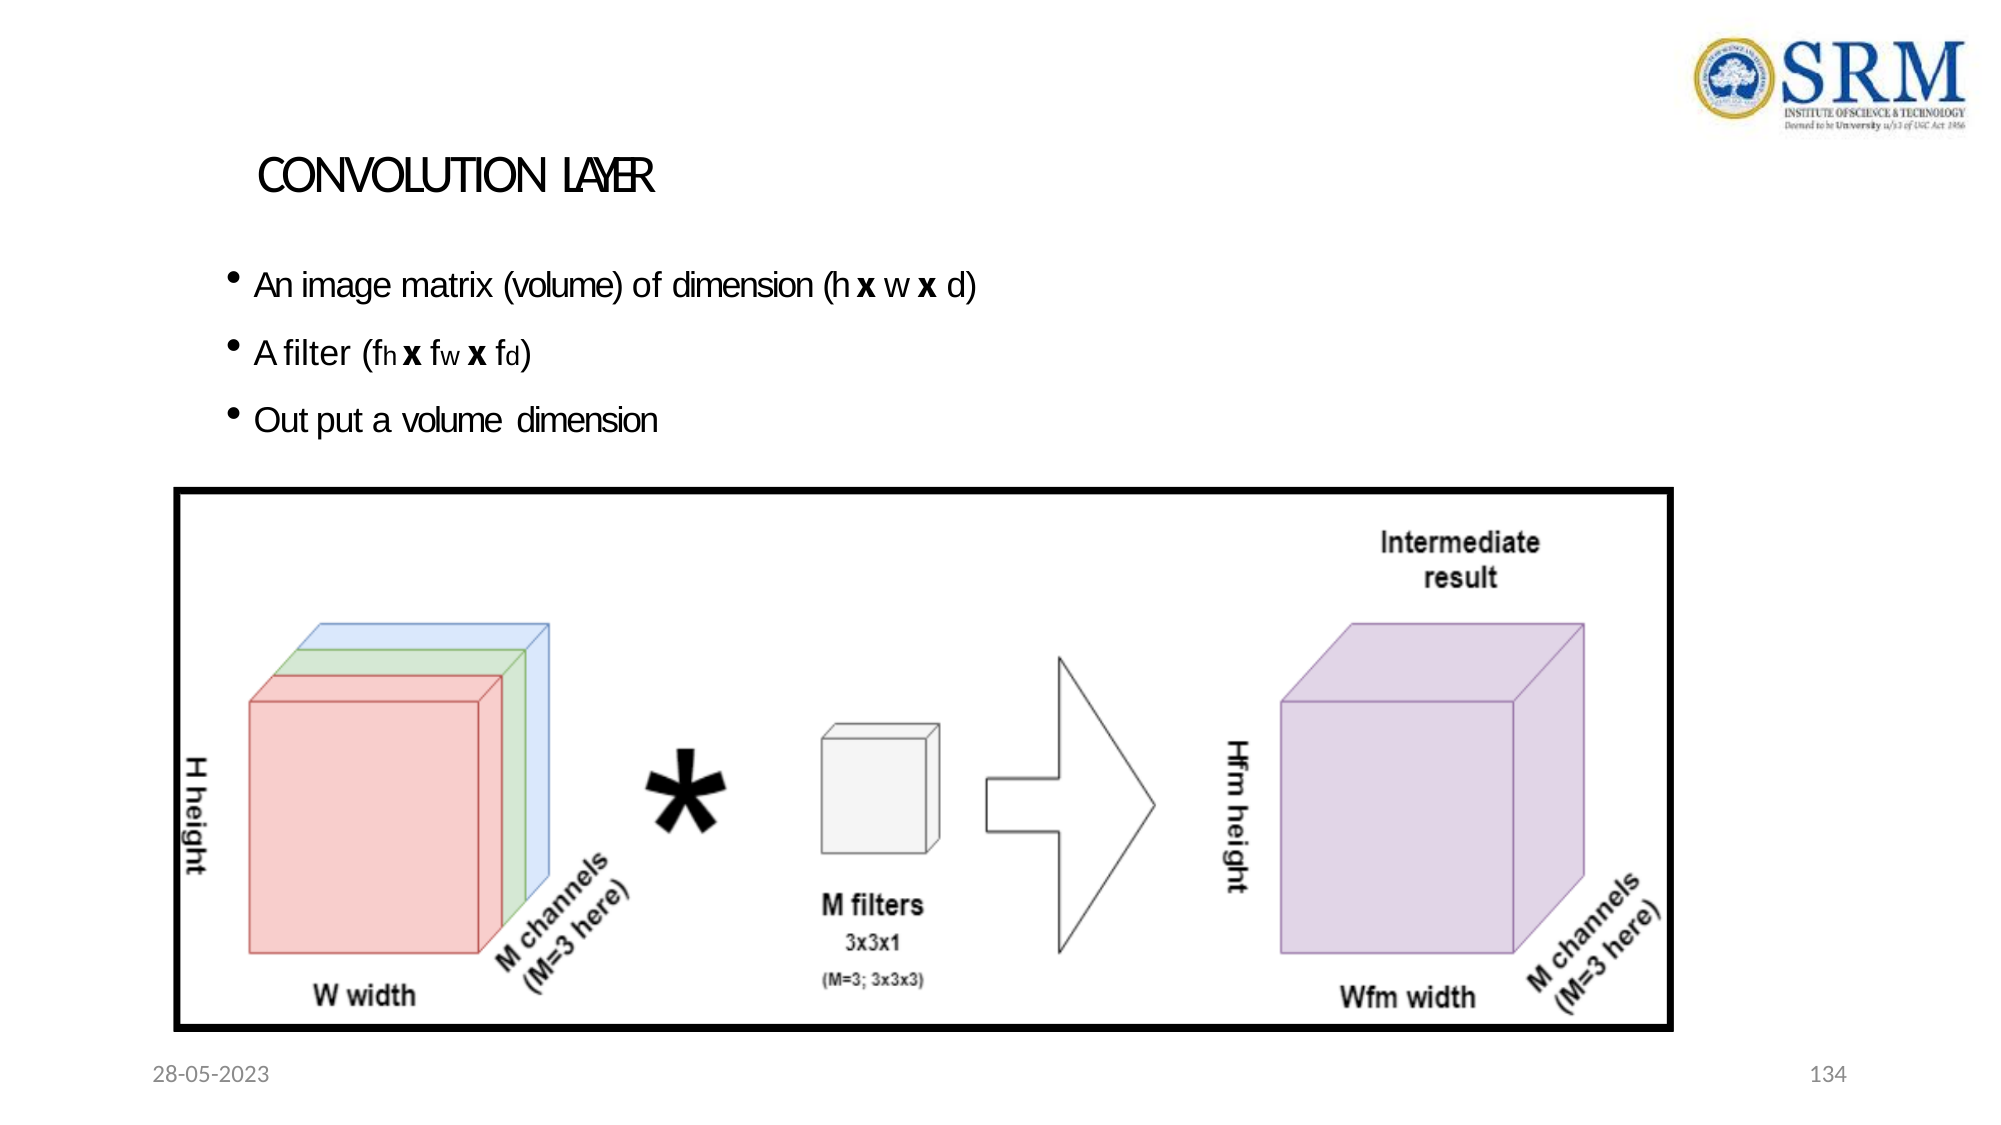

# CONVOLUTION LAYER
An image matrix (volume) of dimension (h x w x d)
A filter (fh x fw x fd)
Out put a volume dimension

28-05-2023
134